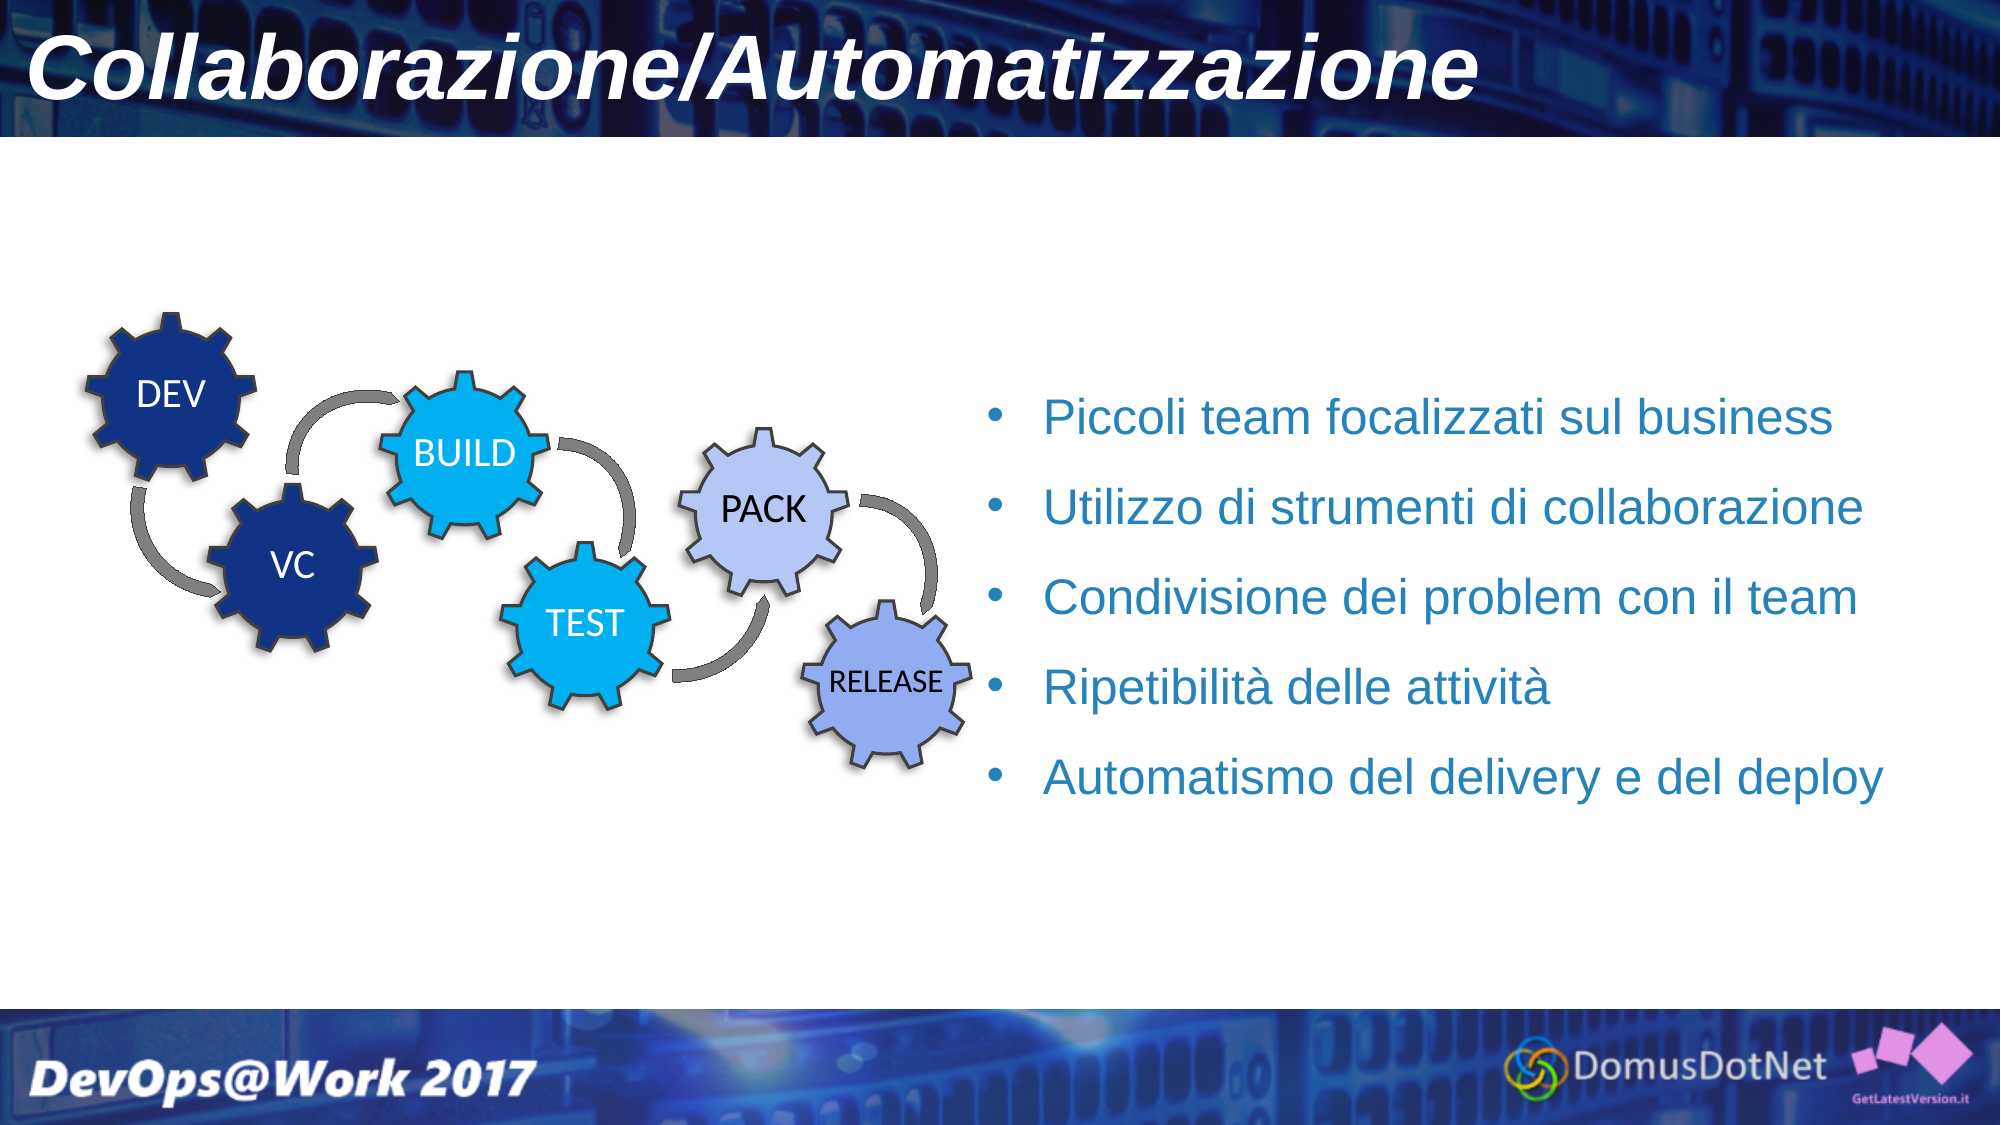

# Collaborazione/Automatizzazione
DEV
BUILD

PACK

VC

TEST
RELEASE
Piccoli team focalizzati sul business
Utilizzo di strumenti di collaborazione
Condivisione dei problem con il team
Ripetibilità delle attività
Automatismo del delivery e del deploy